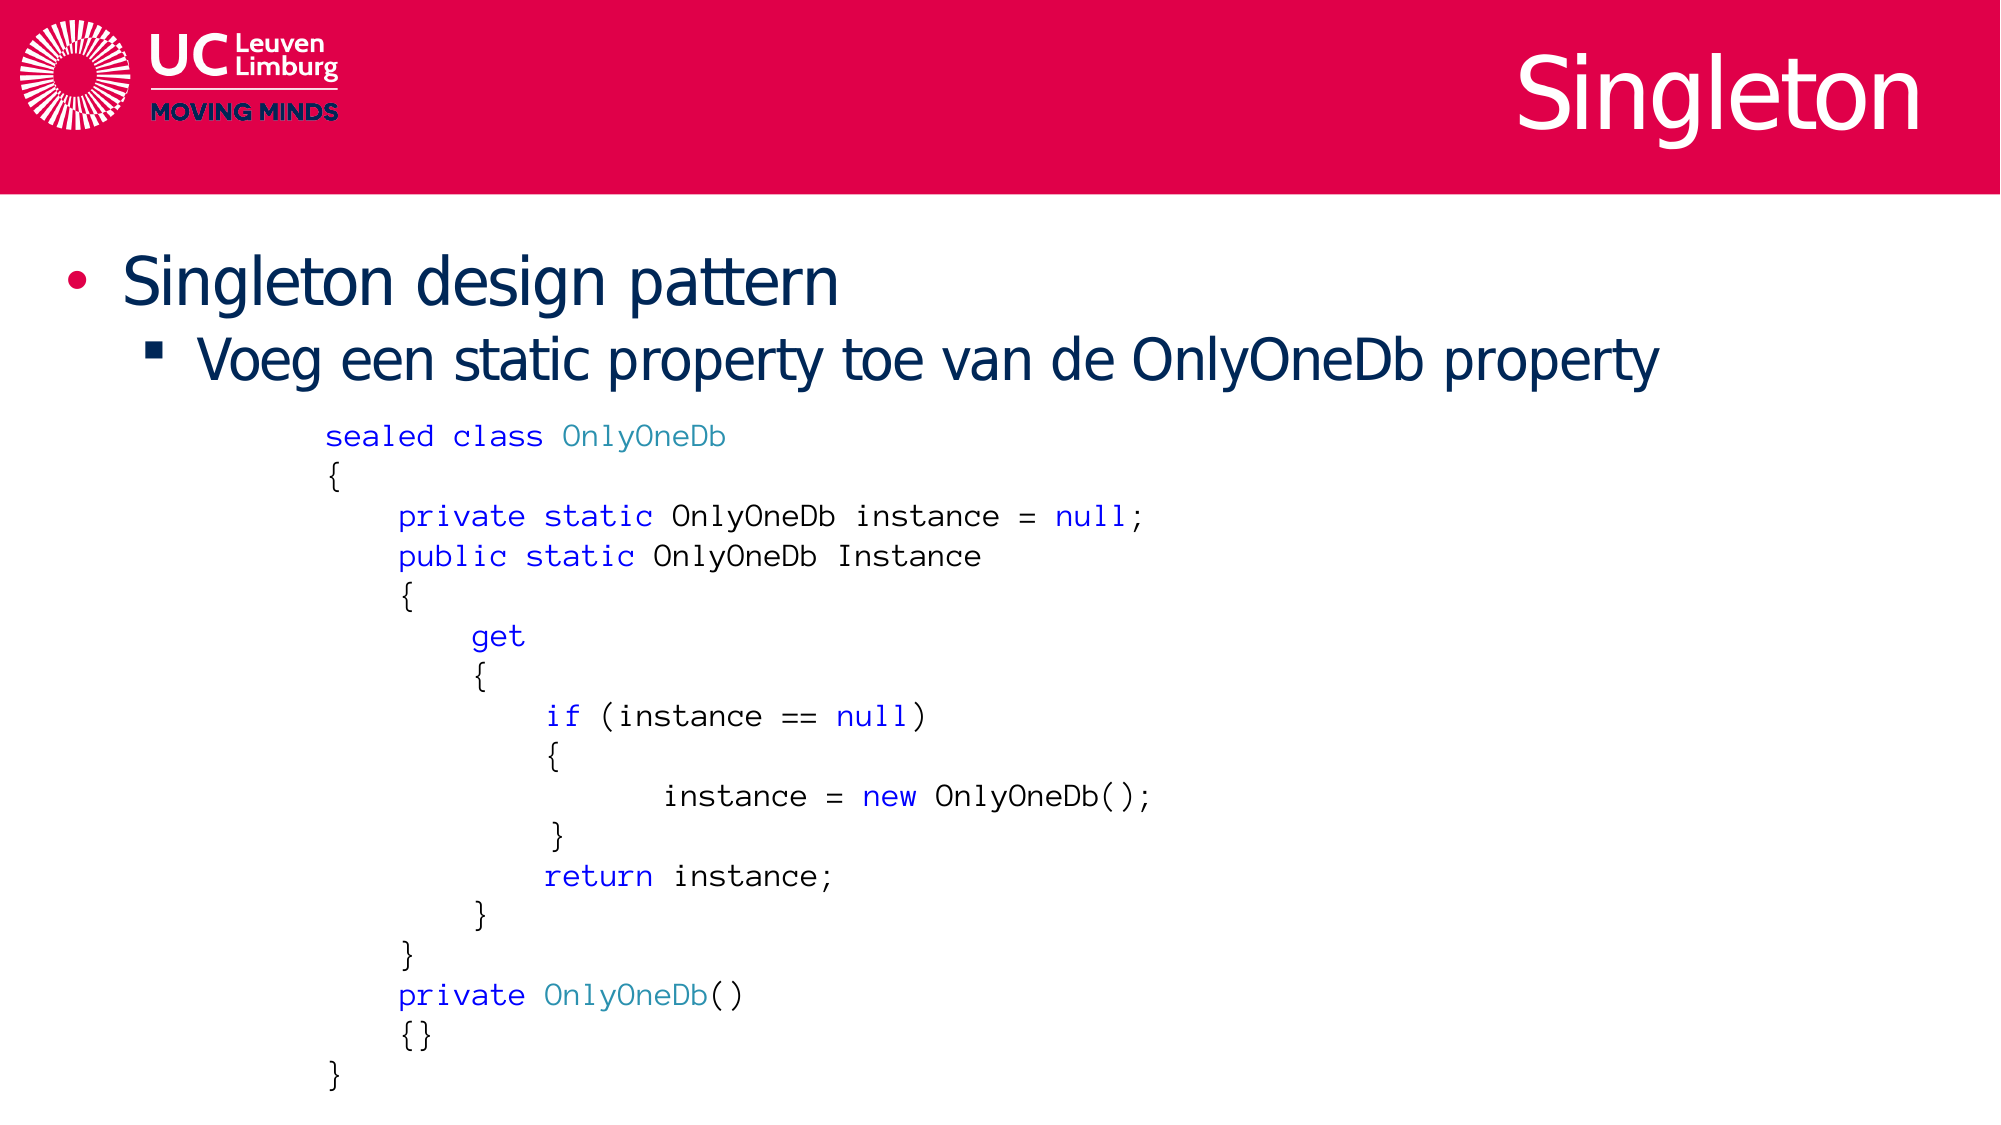

# Singleton
Singleton design pattern
Voeg een static property toe van de OnlyOneDb property
sealed class OnlyOneDb
{
    private static OnlyOneDb instance = null;
    public static OnlyOneDb Instance
    {
        get
        {
            if (instance == null)
            {
		  instance = new OnlyOneDb();
	    }
            return instance;
        }
    }
    private OnlyOneDb()
    {}
}